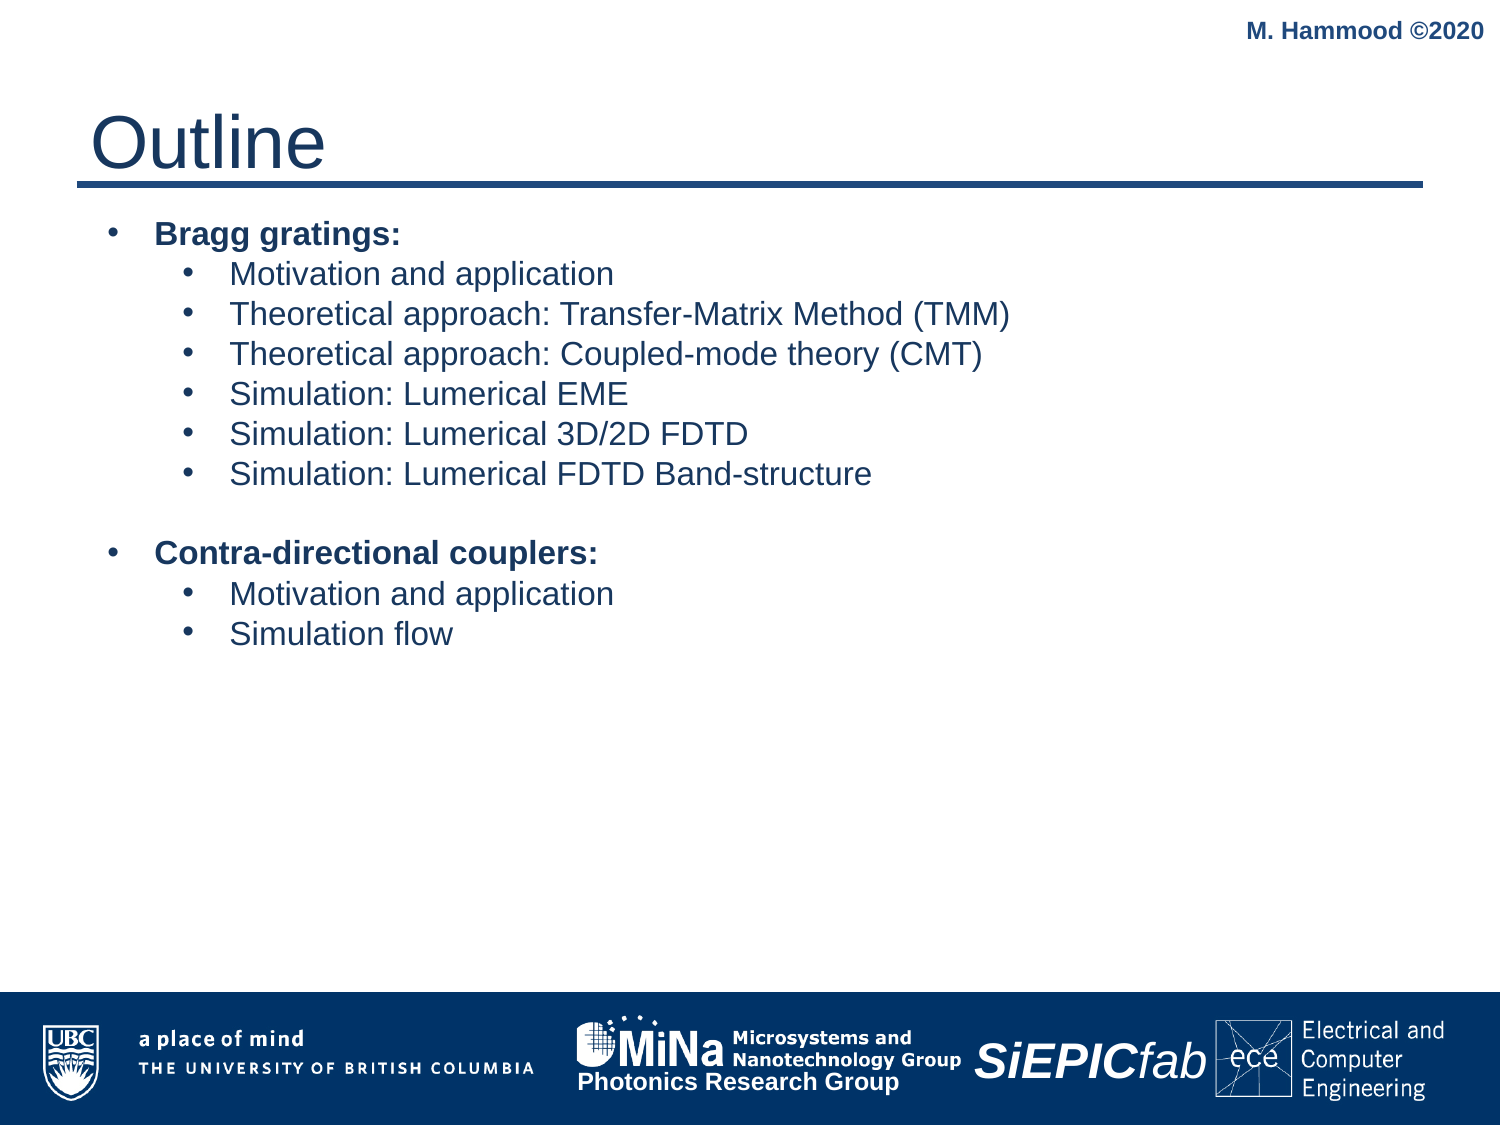

M. Hammood ©2020
# Outline
Bragg gratings:
Motivation and application
Theoretical approach: Transfer-Matrix Method (TMM)
Theoretical approach: Coupled-mode theory (CMT)
Simulation: Lumerical EME
Simulation: Lumerical 3D/2D FDTD
Simulation: Lumerical FDTD Band-structure

Contra-directional couplers:
Motivation and application
Simulation flow

2